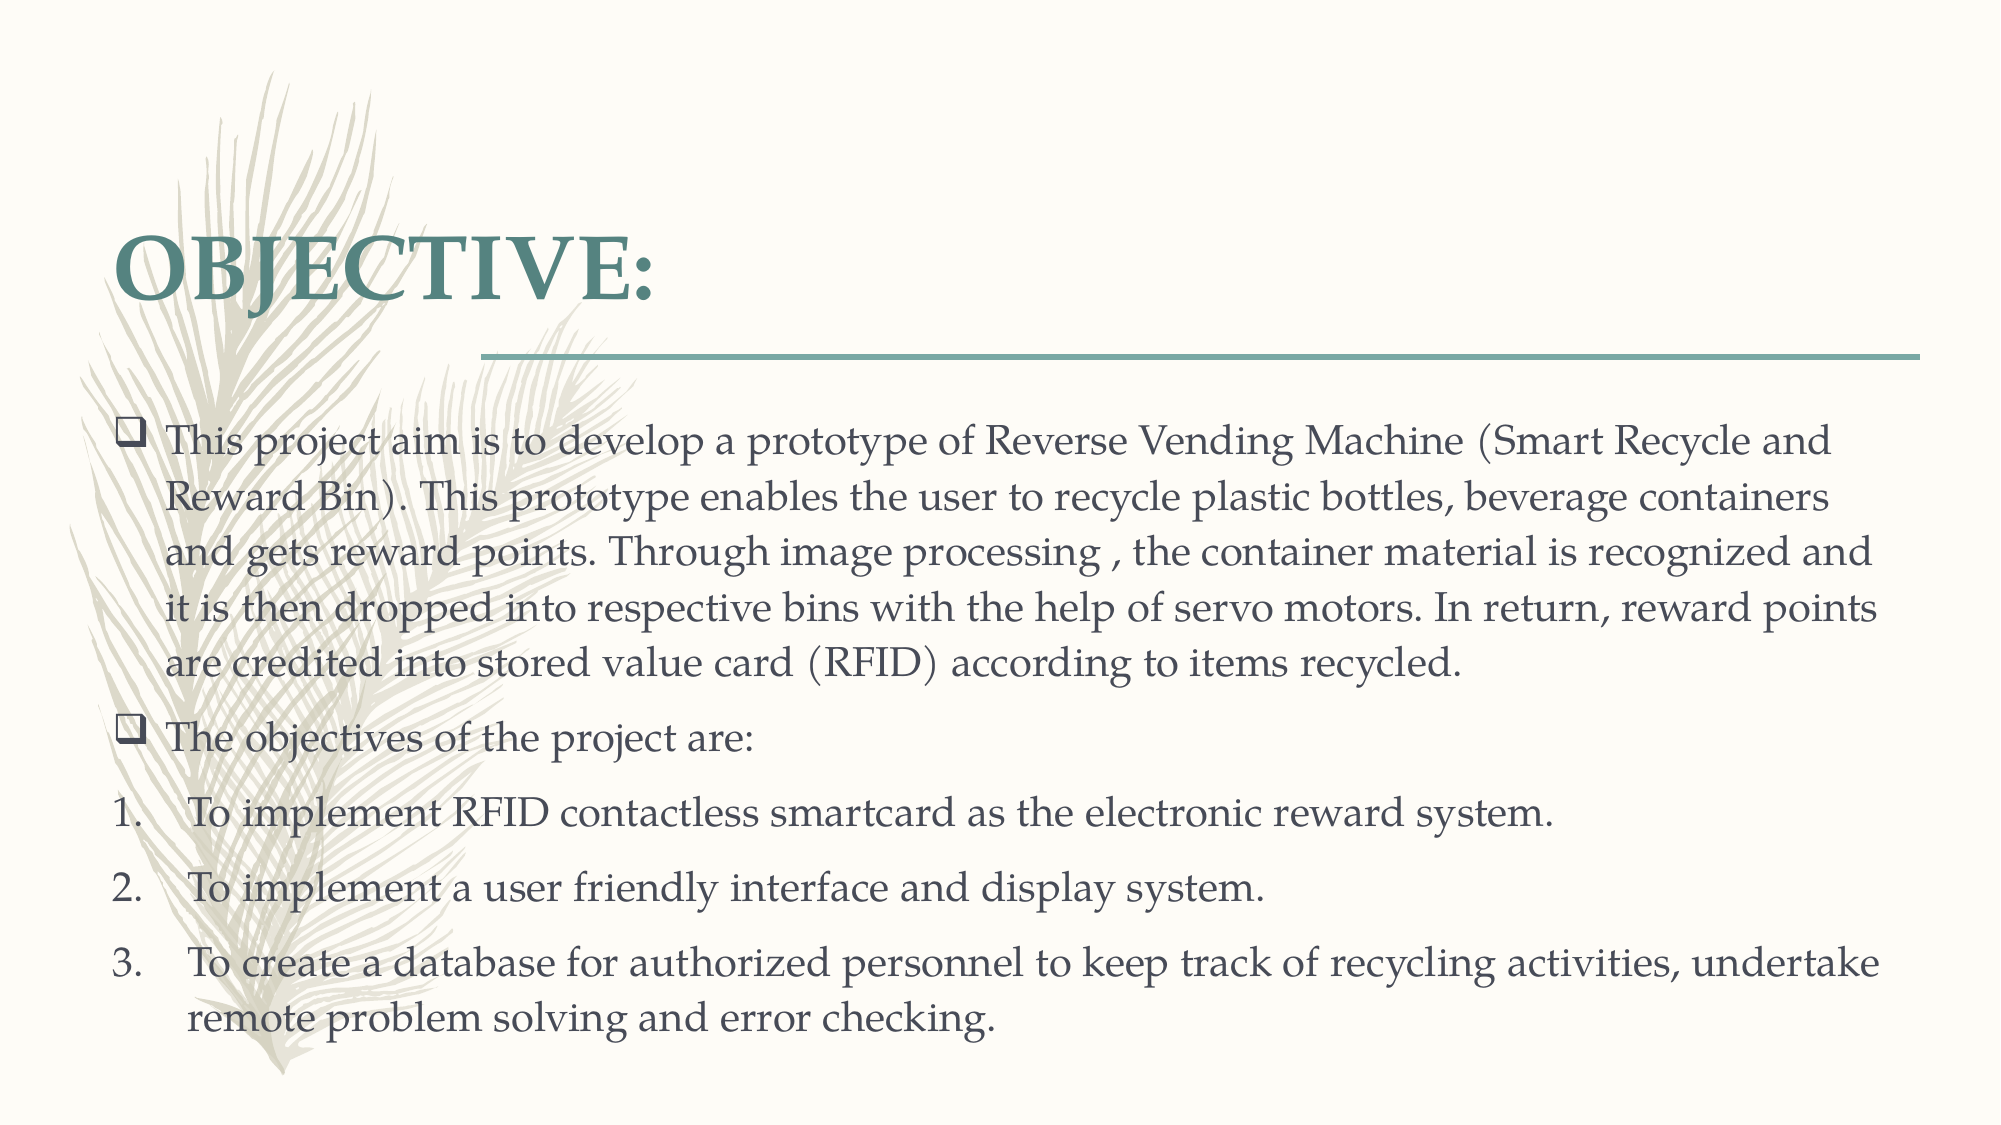

# OBJECTIVE:
This project aim is to develop a prototype of Reverse Vending Machine (Smart Recycle and Reward Bin). This prototype enables the user to recycle plastic bottles, beverage containers and gets reward points. Through image processing , the container material is recognized and it is then dropped into respective bins with the help of servo motors. In return, reward points are credited into stored value card (RFID) according to items recycled.
The objectives of the project are:
To implement RFID contactless smartcard as the electronic reward system.
To implement a user friendly interface and display system.
To create a database for authorized personnel to keep track of recycling activities, undertake remote problem solving and error checking.